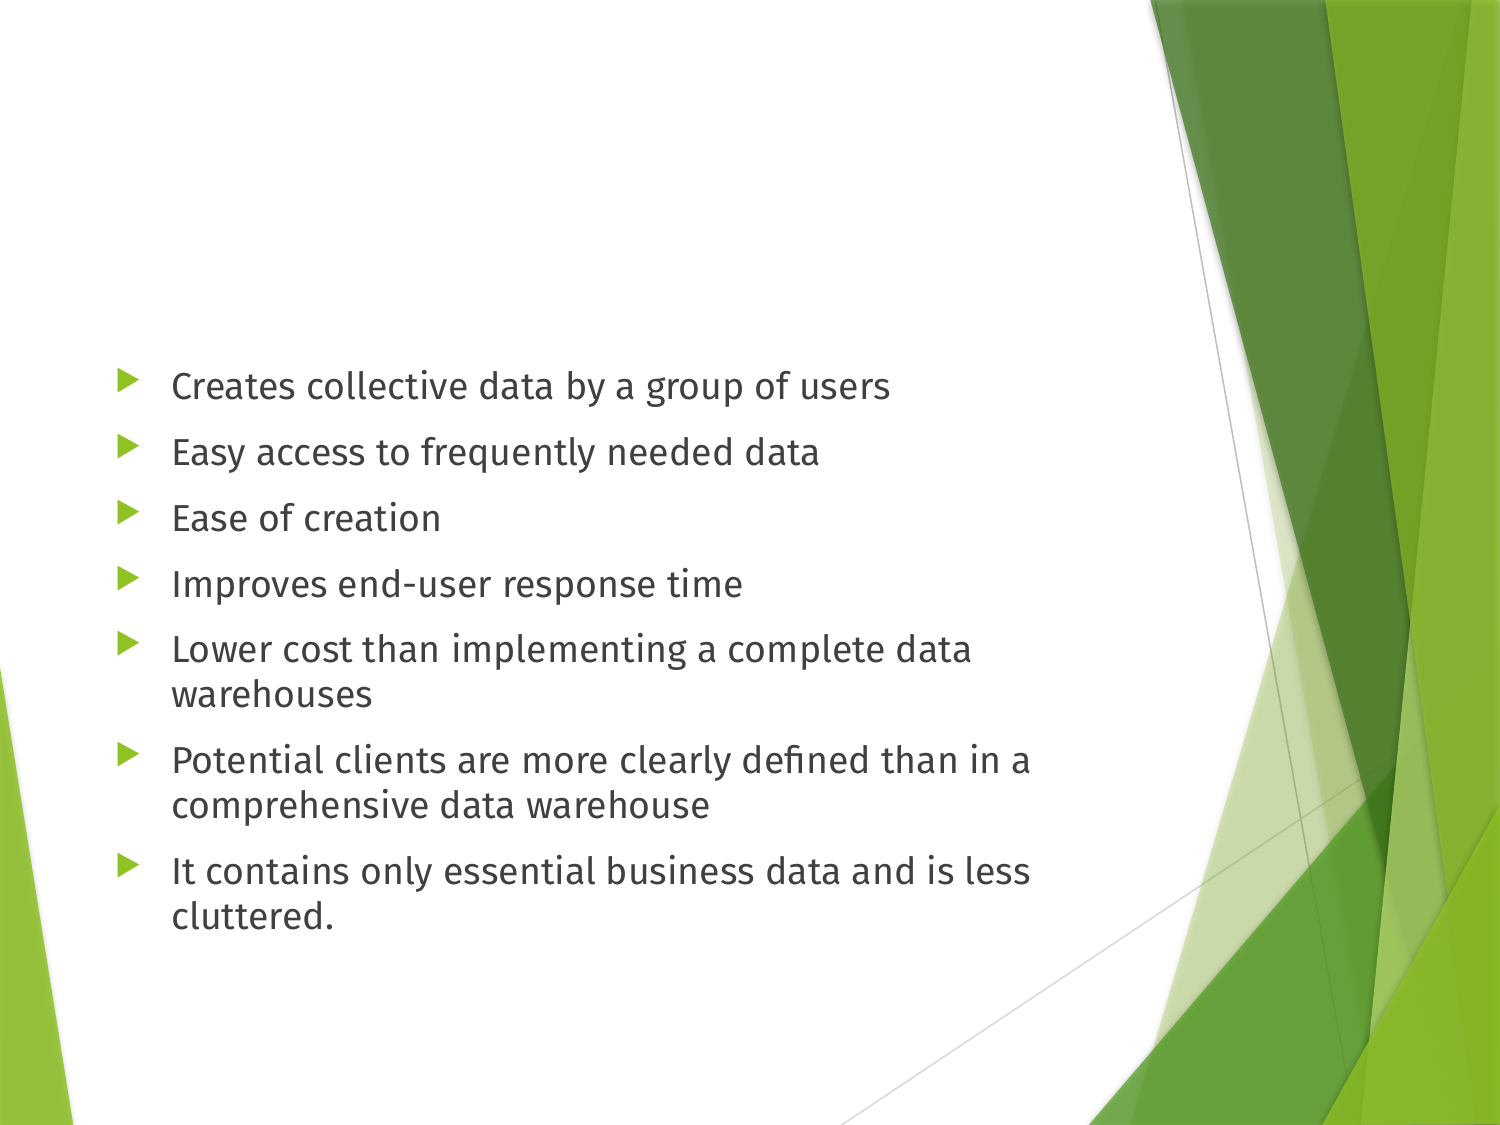

#
Creates collective data by a group of users
Easy access to frequently needed data
Ease of creation
Improves end-user response time
Lower cost than implementing a complete data warehouses
Potential clients are more clearly defined than in a comprehensive data warehouse
It contains only essential business data and is less cluttered.